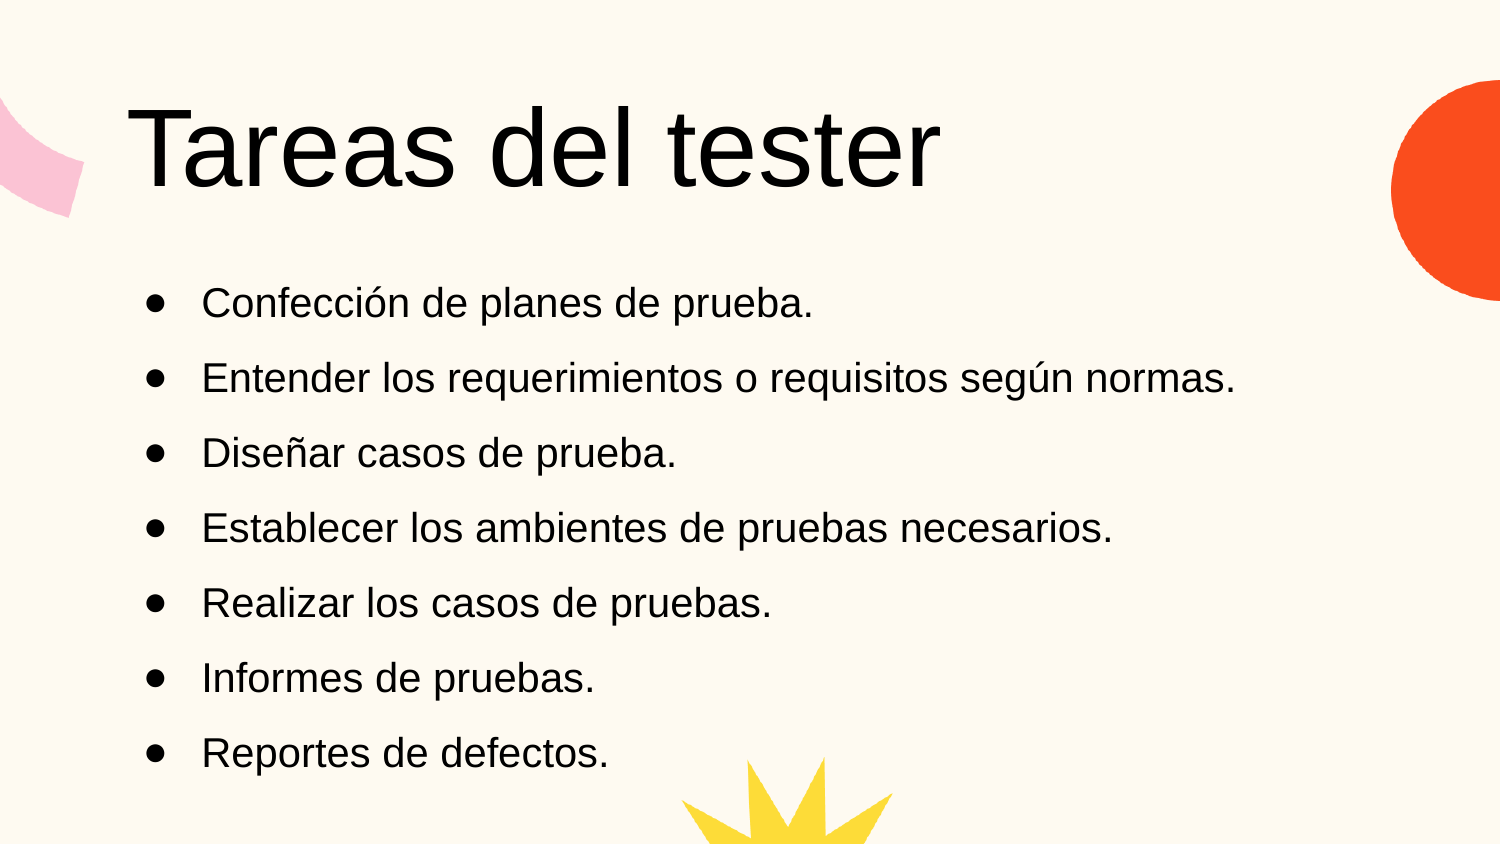

Tareas del tester

Confección de planes de prueba.
Entender los requerimientos o requisitos según normas.
Diseñar casos de prueba.
Establecer los ambientes de pruebas necesarios.
Realizar los casos de pruebas.
Informes de pruebas.
Reportes de defectos.